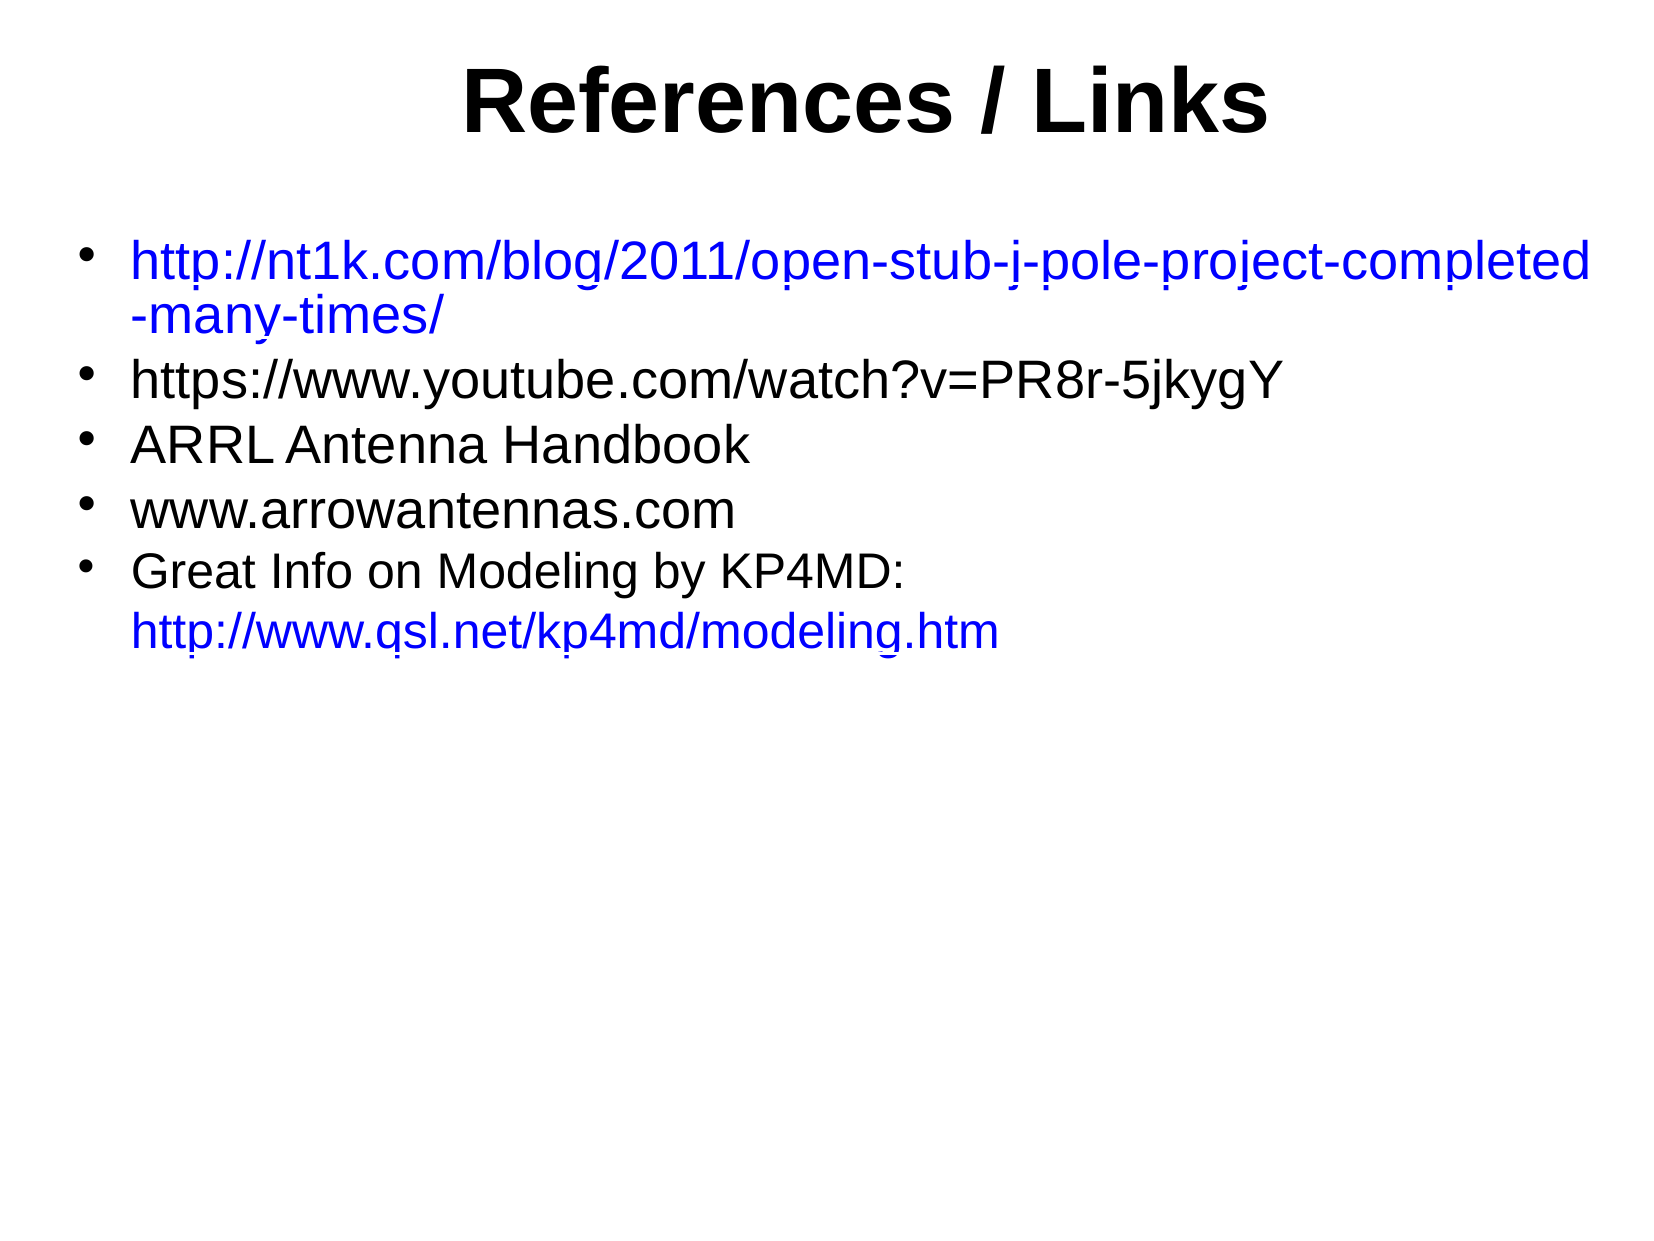

References / Links
http://nt1k.com/blog/2011/open-stub-j-pole-project-completed-many-times/
https://www.youtube.com/watch?v=PR8r-5jkygY
ARRL Antenna Handbook
www.arrowantennas.com
Great Info on Modeling by KP4MD:  http://www.qsl.net/kp4md/modeling.htm